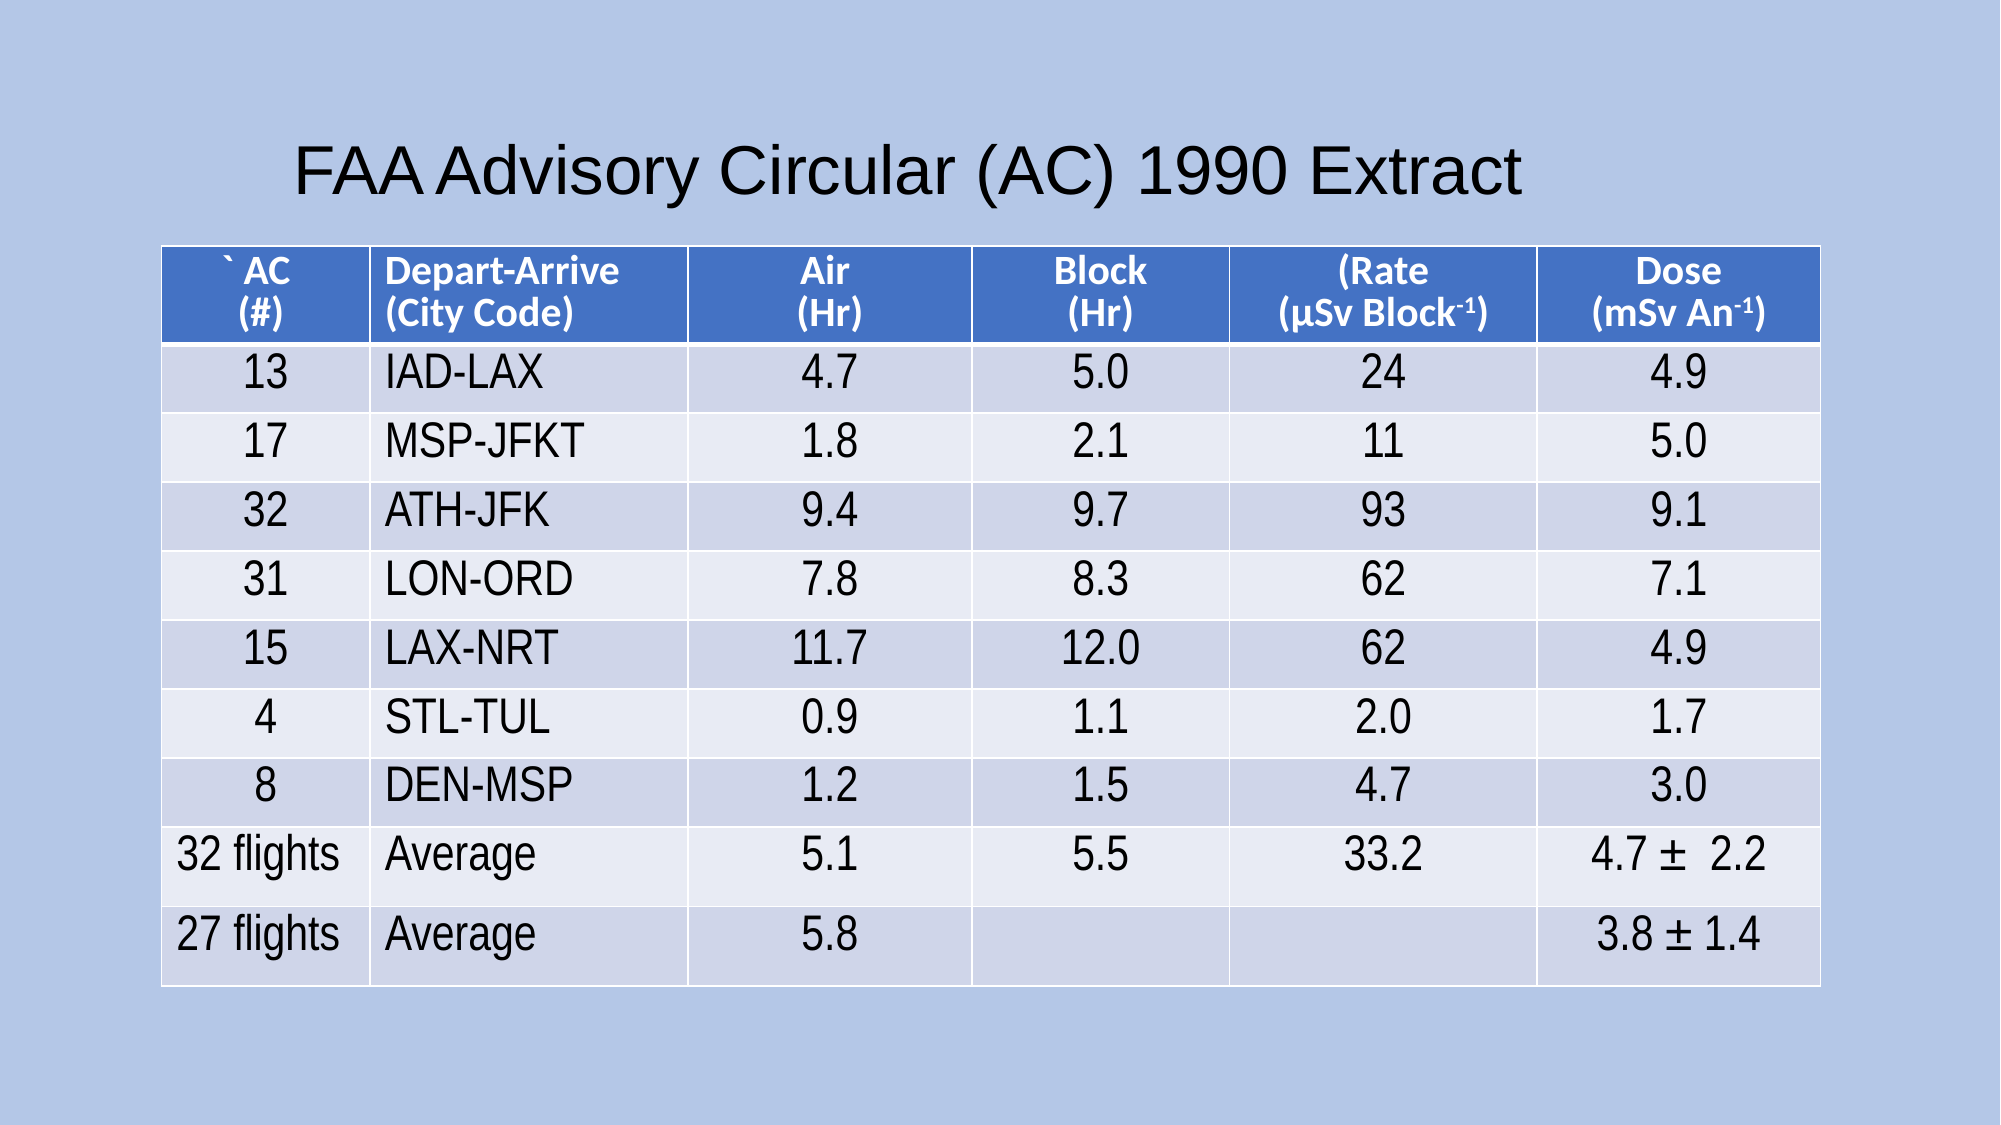

# FAA Advisory Circular (AC) 1990 Extract
| ` AC (#) | Depart-Arrive (City Code) | Air (Hr) | Block (Hr) | (Rate (µSv Block-1) | Dose (mSv An-1) |
| --- | --- | --- | --- | --- | --- |
| 13 | IAD-LAX | 4.7 | 5.0 | 24 | 4.9 |
| 17 | MSP-JFKT | 1.8 | 2.1 | 11 | 5.0 |
| 32 | ATH-JFK | 9.4 | 9.7 | 93 | 9.1 |
| 31 | LON-ORD | 7.8 | 8.3 | 62 | 7.1 |
| 15 | LAX-NRT | 11.7 | 12.0 | 62 | 4.9 |
| 4 | STL-TUL | 0.9 | 1.1 | 2.0 | 1.7 |
| 8 | DEN-MSP | 1.2 | 1.5 | 4.7 | 3.0 |
| 32 flights | Average | 5.1 | 5.5 | 33.2 | 4.7 ± 2.2 |
| 27 flights | Average | 5.8 |  |  | 3.8 ± 1.4 |